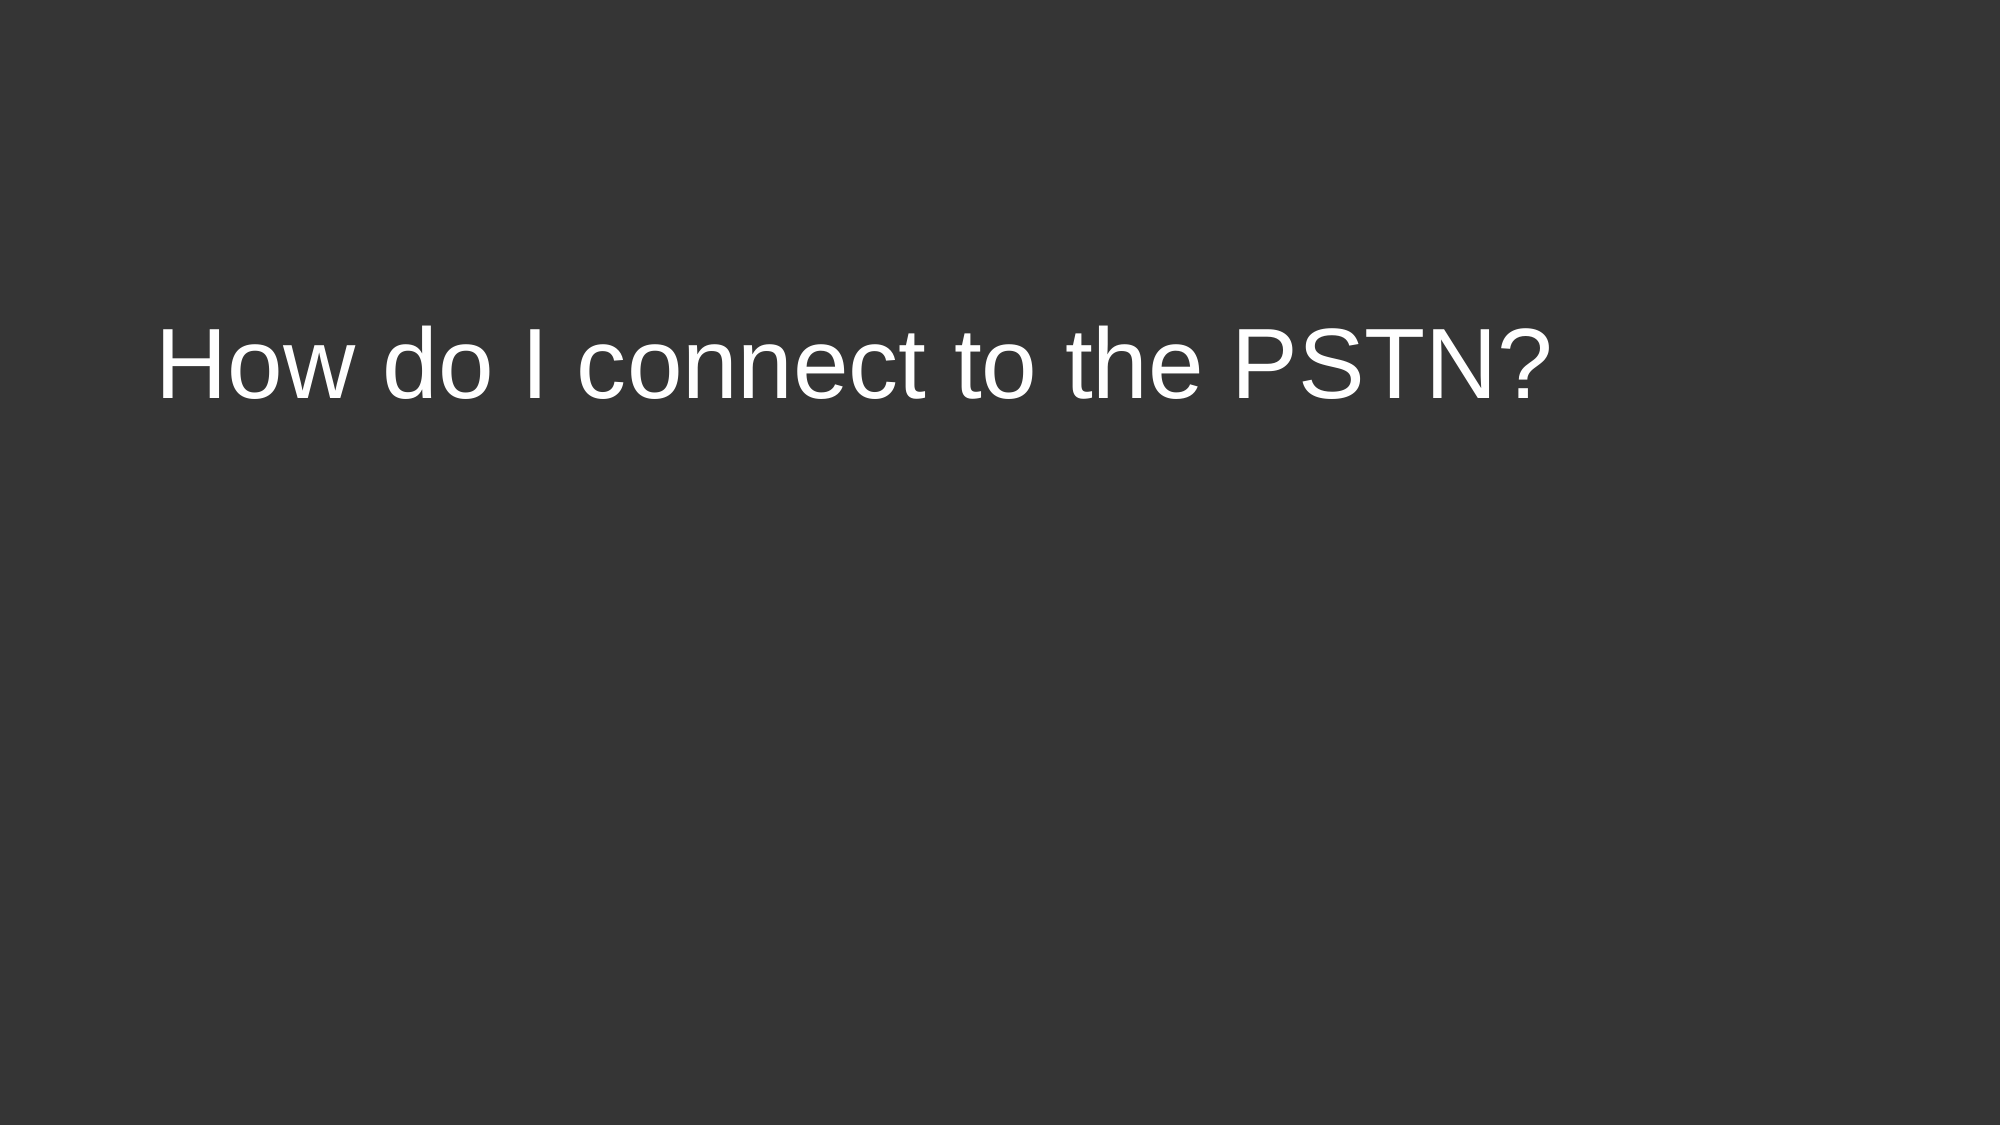

How do I connect to the PSTN?